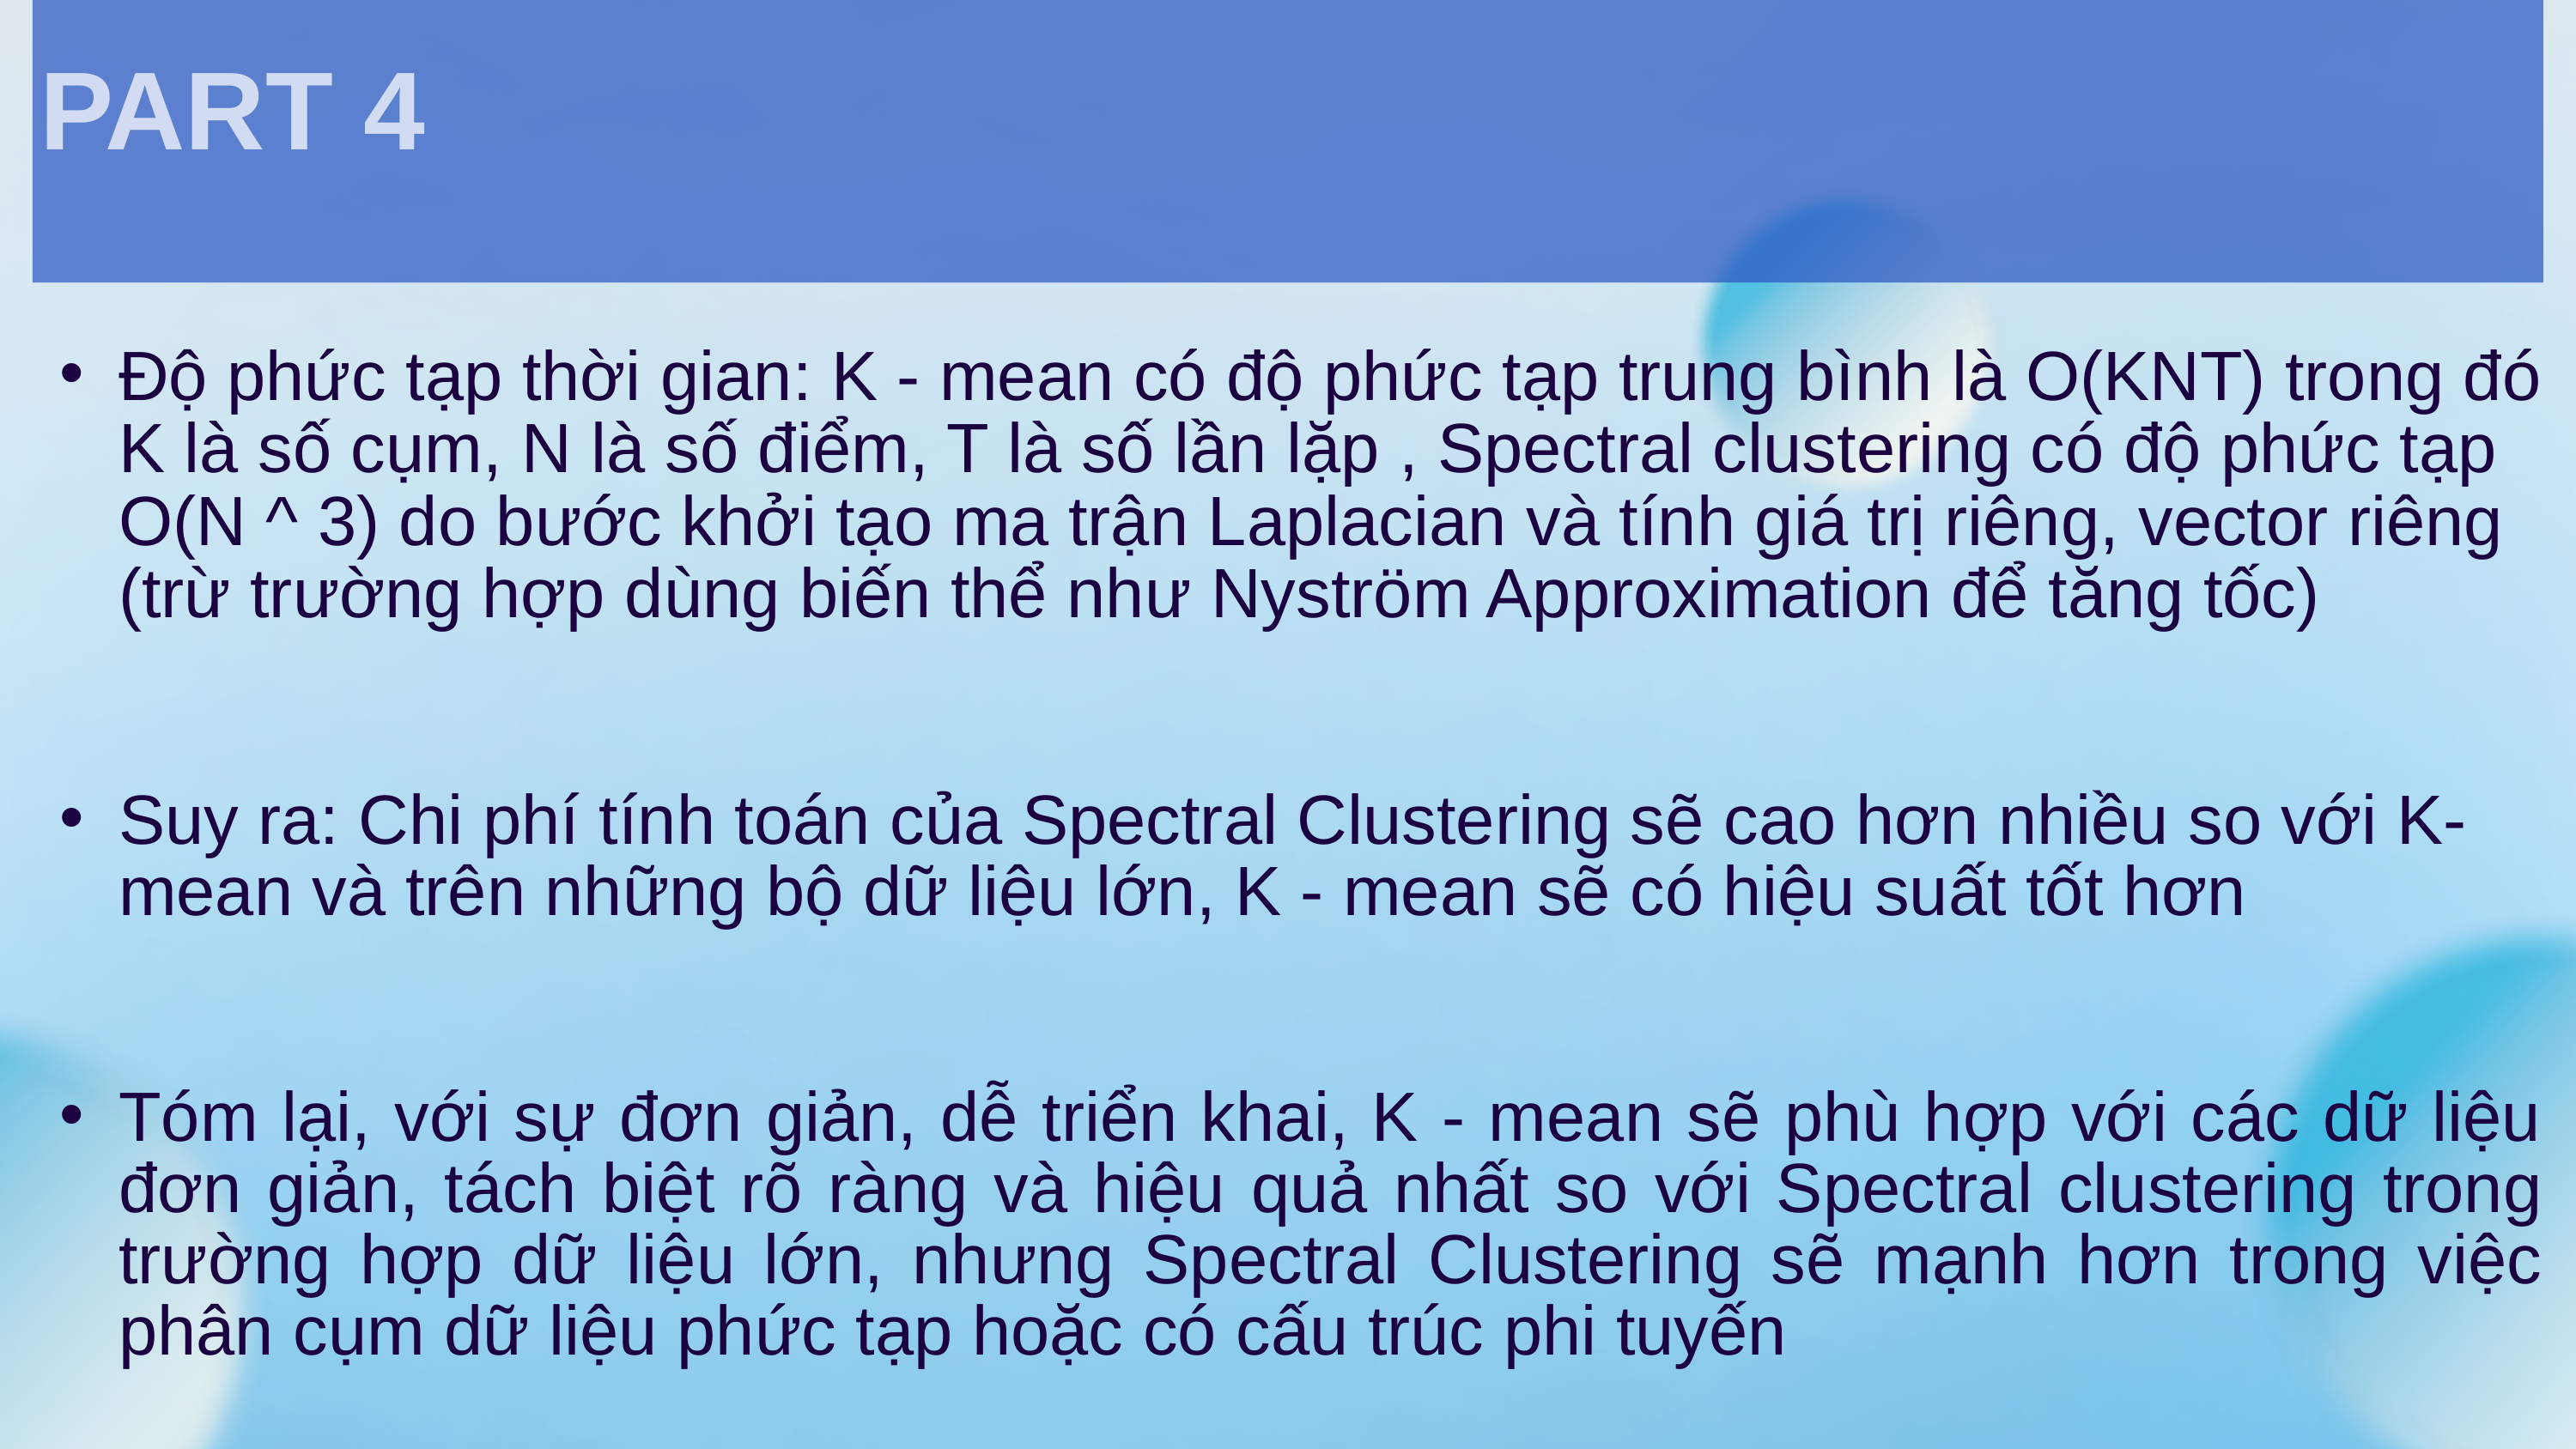

PART 4

Độ phức tạp thời gian: K - mean có độ phức tạp trung bình là O(KNT) trong đó K là số cụm, N là số điểm, T là số lần lặp , Spectral clustering có độ phức tạp O(N ^ 3) do bước khởi tạo ma trận Laplacian và tính giá trị riêng, vector riêng (trừ trường hợp dùng biến thể như Nyström Approximation để tăng tốc)
Suy ra: Chi phí tính toán của Spectral Clustering sẽ cao hơn nhiều so với K- mean và trên những bộ dữ liệu lớn, K - mean sẽ có hiệu suất tốt hơn

Tóm lại, với sự đơn giản, dễ triển khai, K - mean sẽ phù hợp với các dữ liệu đơn giản, tách biệt rõ ràng và hiệu quả nhất so với Spectral clustering trong trường hợp dữ liệu lớn, nhưng Spectral Clustering sẽ mạnh hơn trong việc phân cụm dữ liệu phức tạp hoặc có cấu trúc phi tuyến